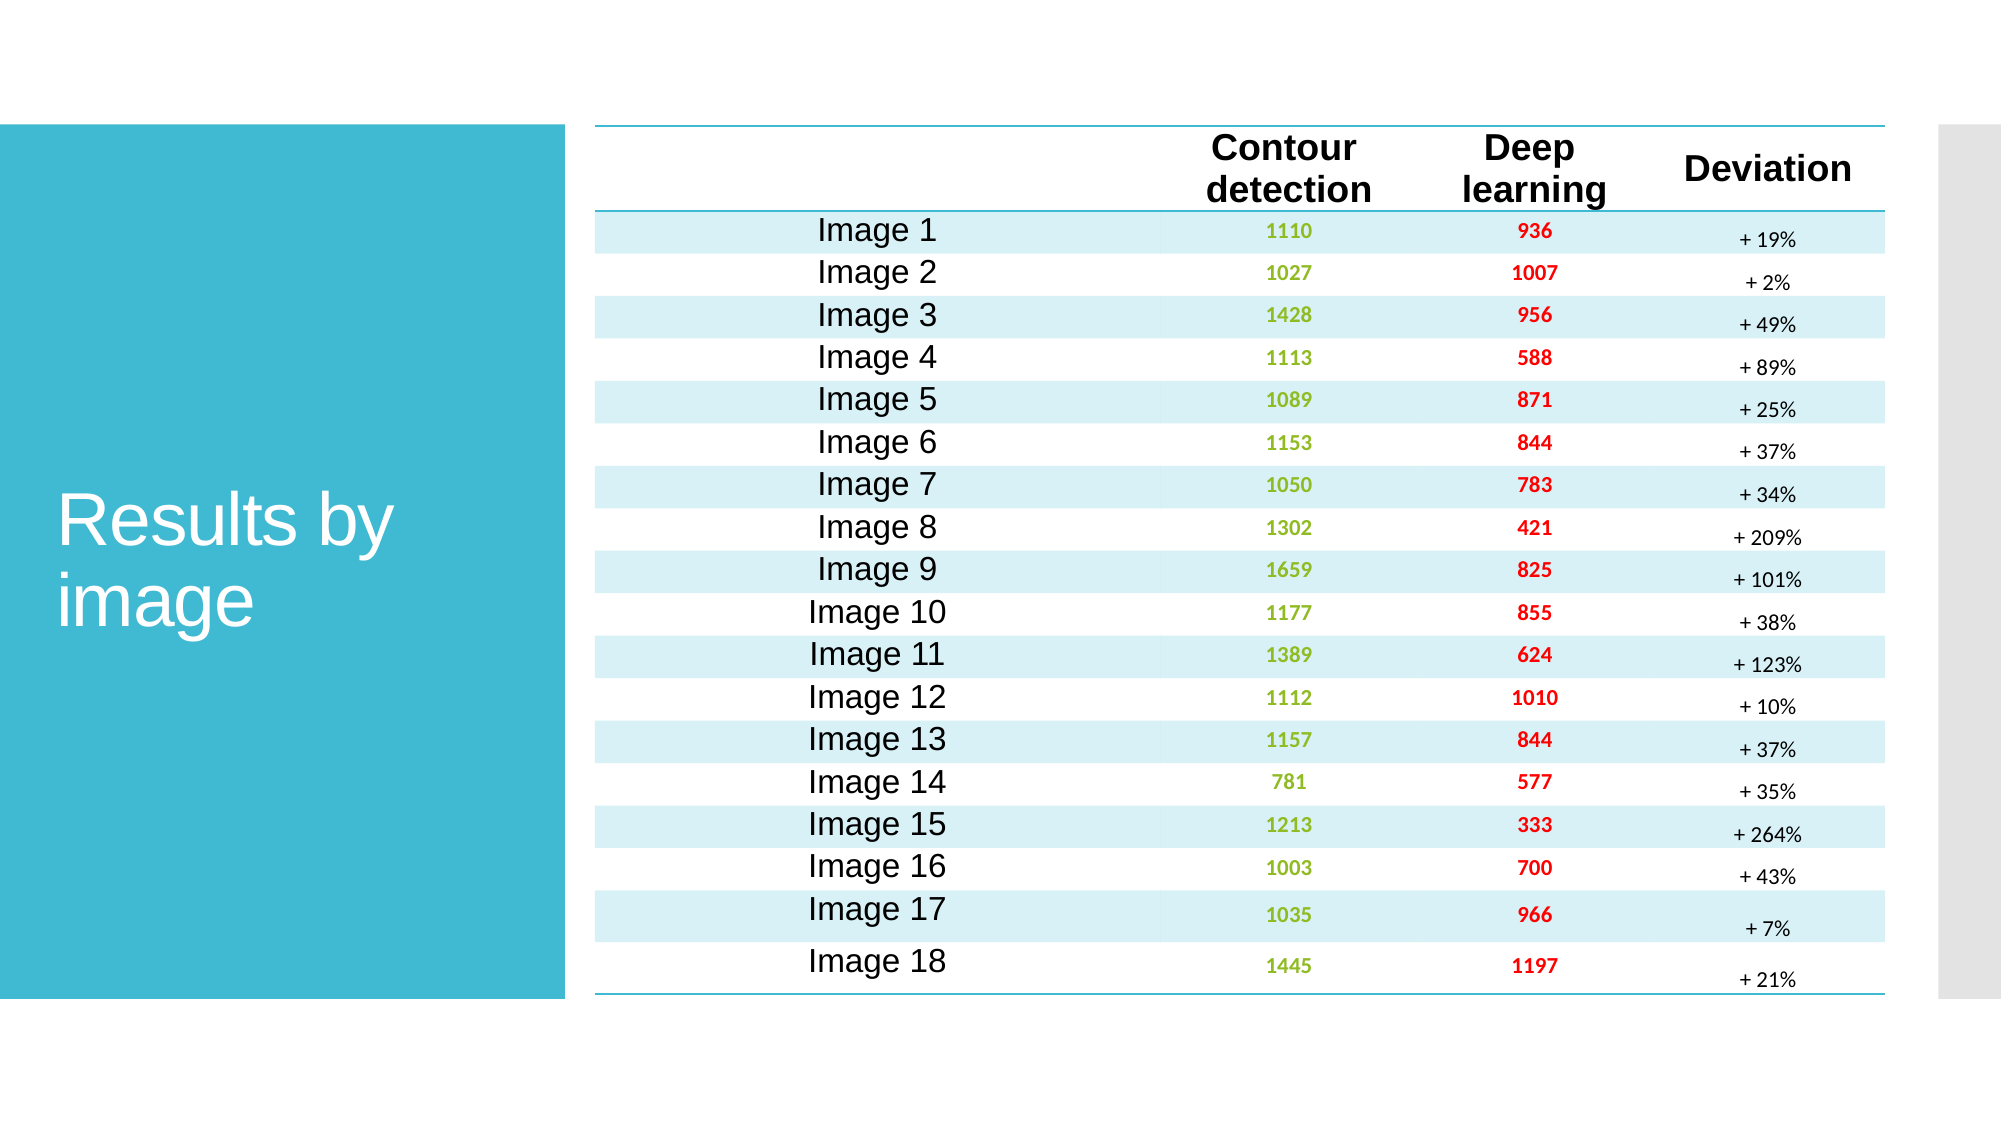

|  | Contour detection | Deep learning | Deviation |
| --- | --- | --- | --- |
| Image 1 | 1110 | 936 | + 19% |
| Image 2 | 1027 | 1007 | + 2% |
| Image 3 | 1428 | 956 | + 49% |
| Image 4 | 1113 | 588 | + 89% |
| Image 5 | 1089 | 871 | + 25% |
| Image 6 | 1153 | 844 | + 37% |
| Image 7 | 1050 | 783 | + 34% |
| Image 8 | 1302 | 421 | + 209% |
| Image 9 | 1659 | 825 | + 101% |
| Image 10 | 1177 | 855 | + 38% |
| Image 11 | 1389 | 624 | + 123% |
| Image 12 | 1112 | 1010 | + 10% |
| Image 13 | 1157 | 844 | + 37% |
| Image 14 | 781 | 577 | + 35% |
| Image 15 | 1213 | 333 | + 264% |
| Image 16 | 1003 | 700 | + 43% |
| Image 17 | 1035 | 966 | + 7% |
| Image 18 | 1445 | 1197 | + 21% |
# Results by image